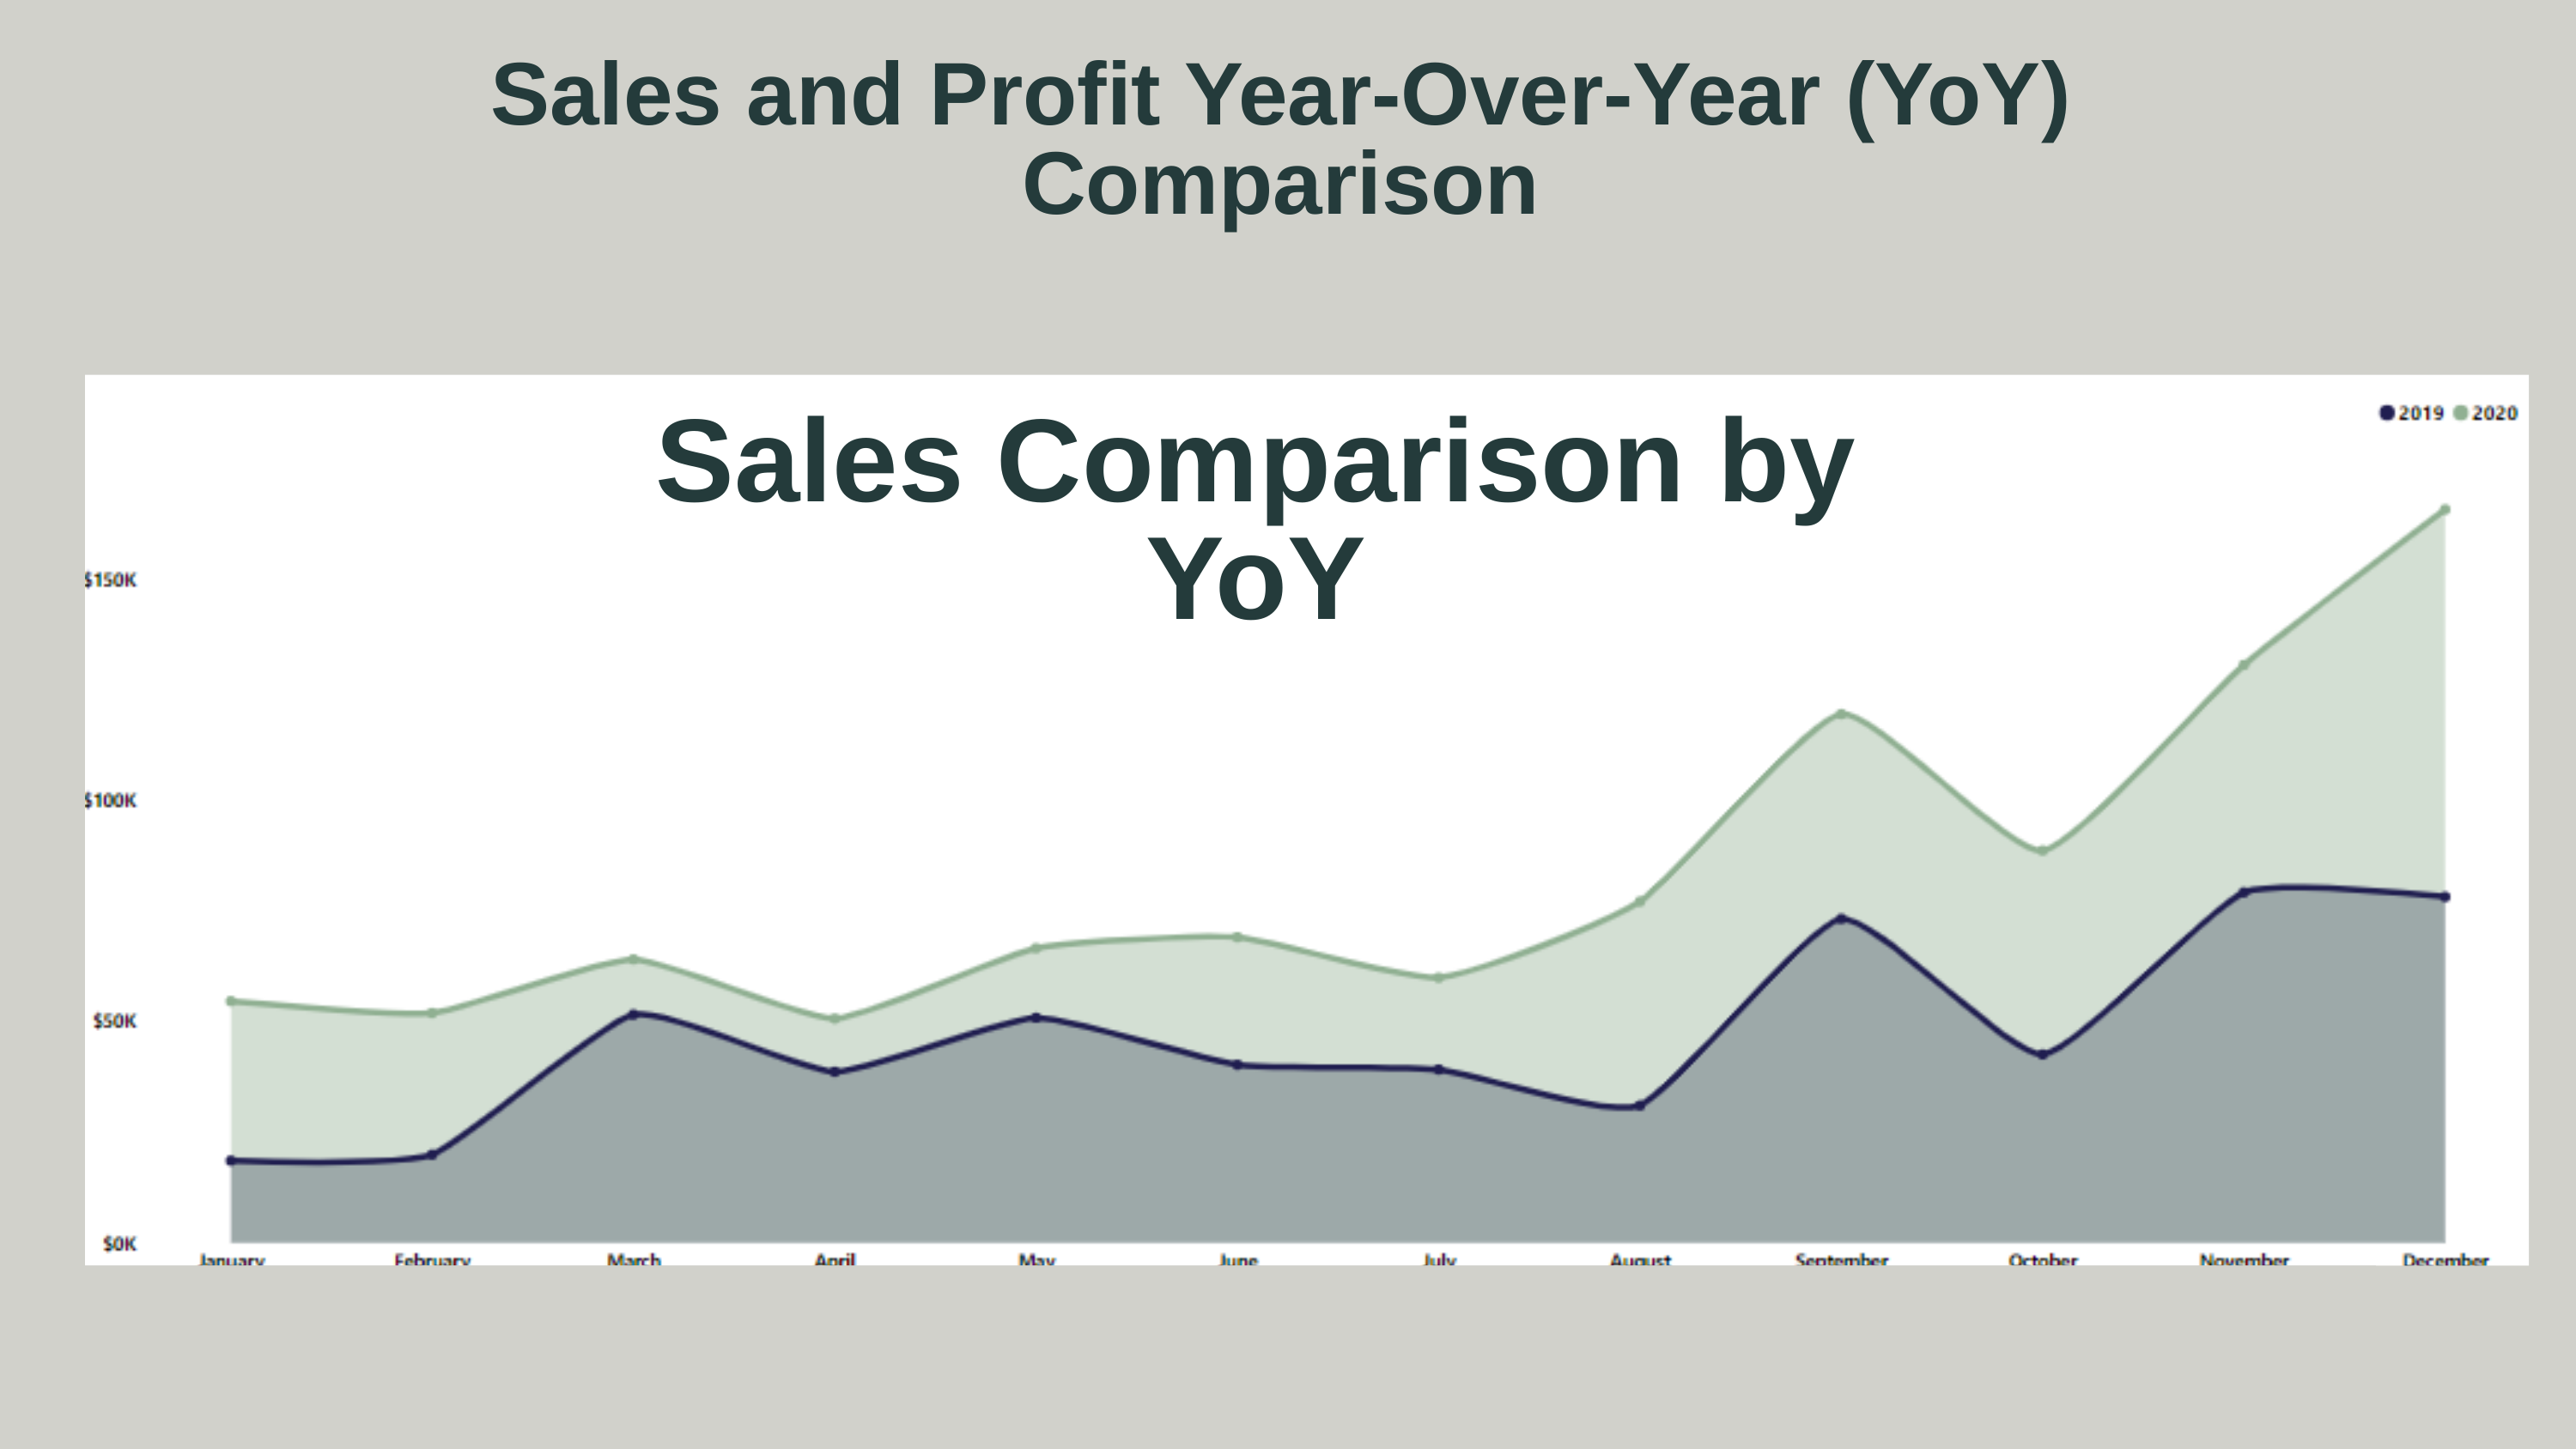

Sales and Profit Year-Over-Year (YoY) Comparison

Sales Comparison by YoY